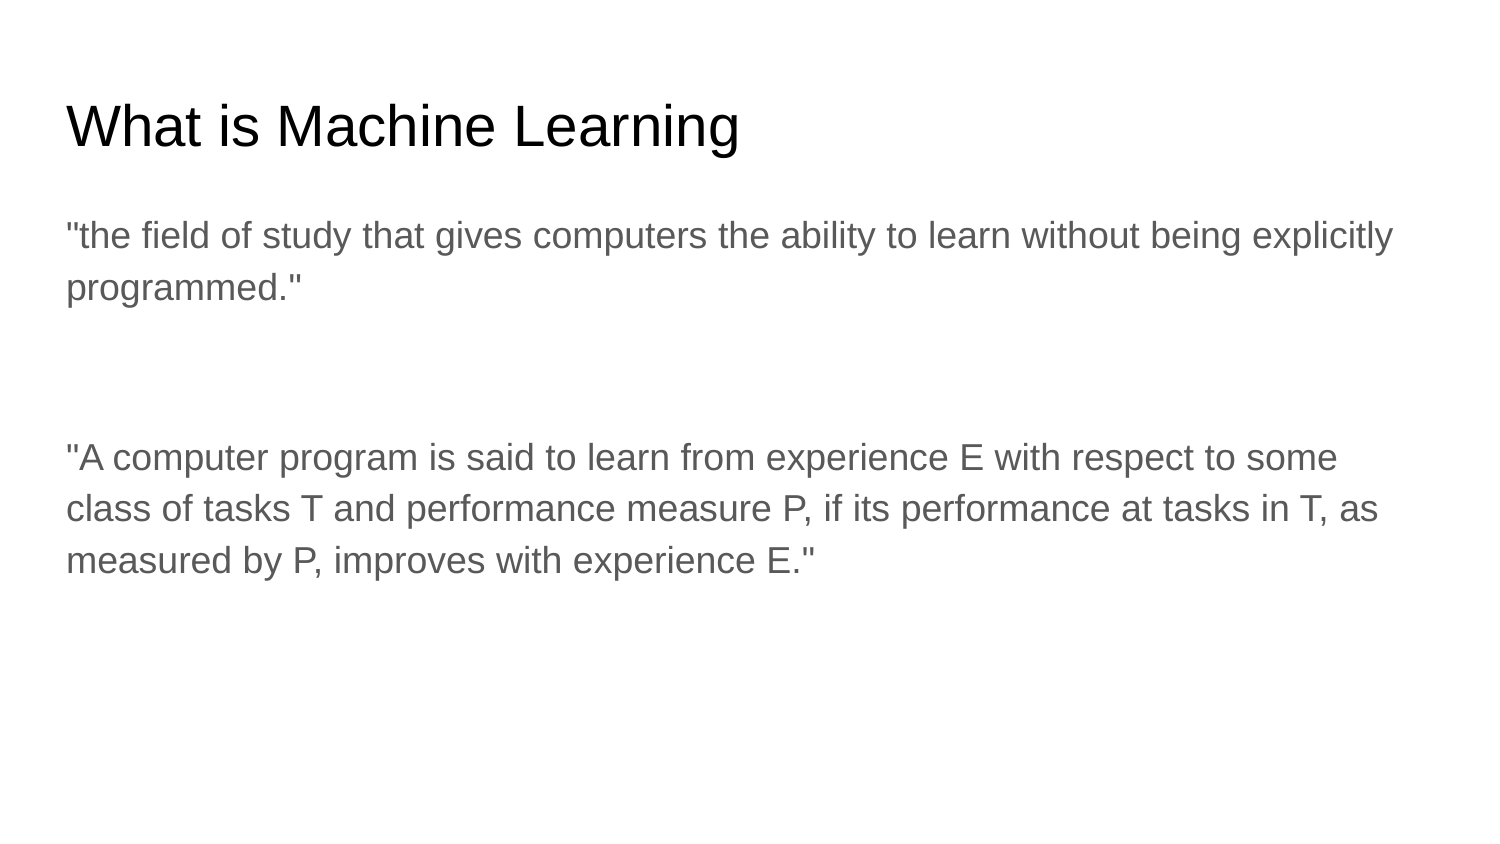

# What is Machine Learning
"the field of study that gives computers the ability to learn without being explicitly programmed."

"A computer program is said to learn from experience E with respect to some class of tasks T and performance measure P, if its performance at tasks in T, as measured by P, improves with experience E."